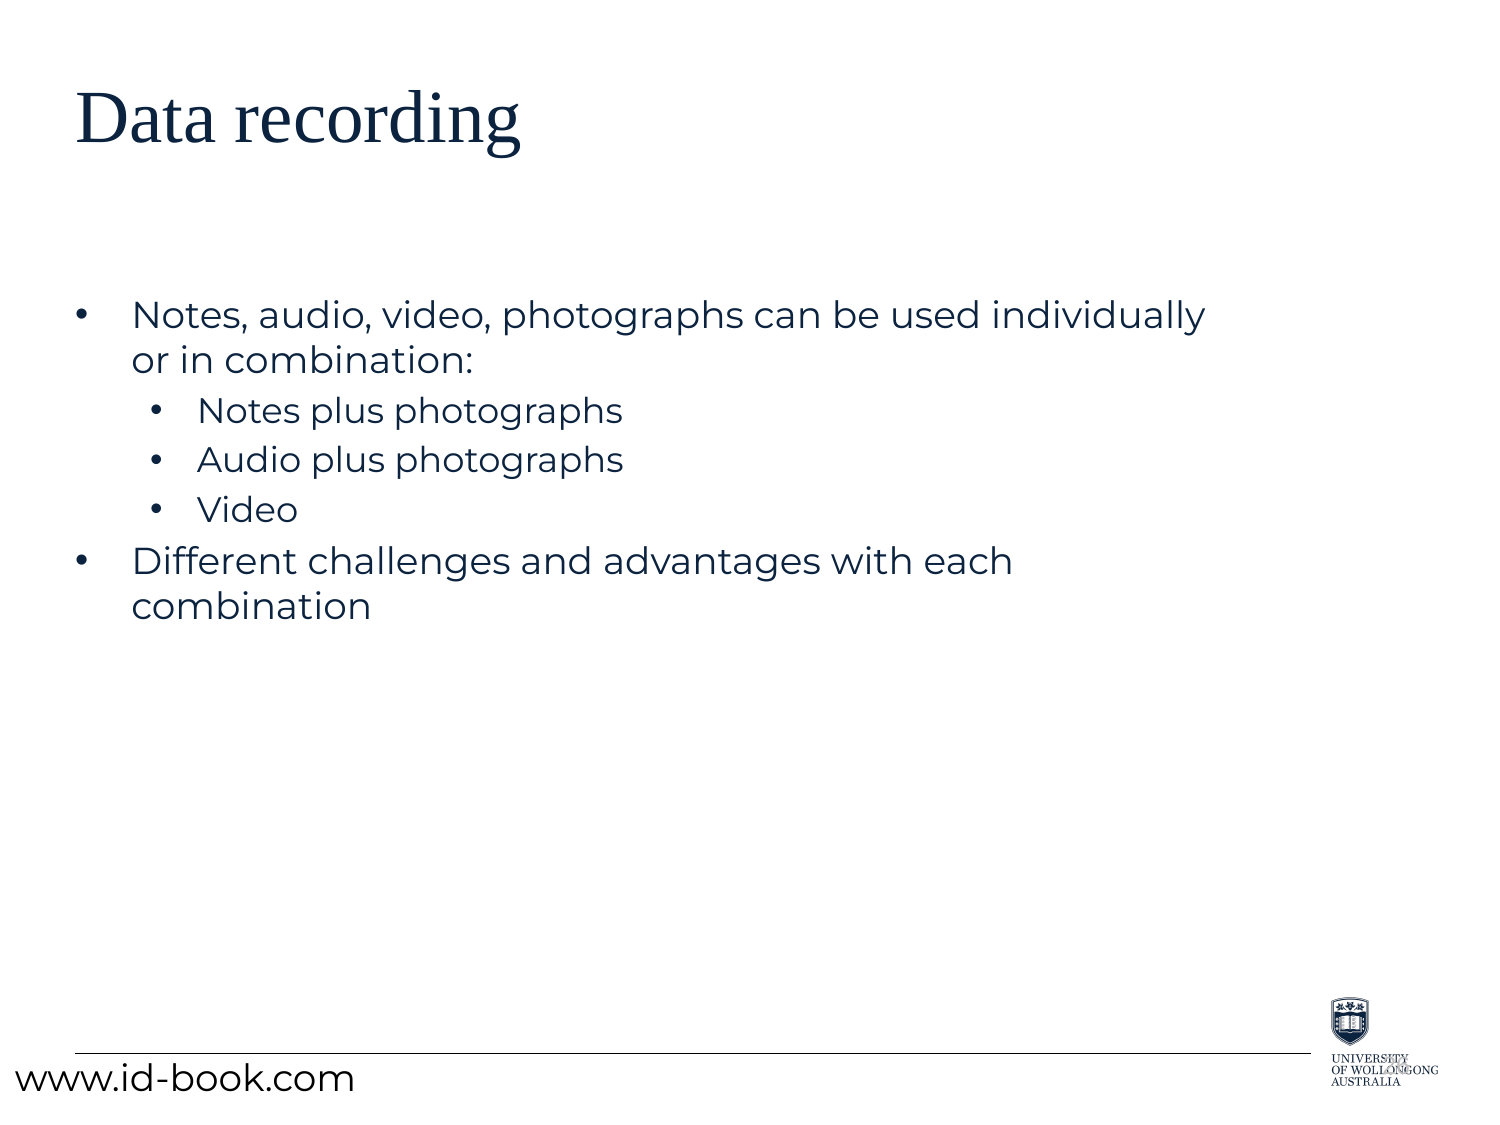

# Data recording
Notes, audio, video, photographs can be used individually or in combination:
Notes plus photographs
Audio plus photographs
Video
Different challenges and advantages with each combination
26
www.id-book.com